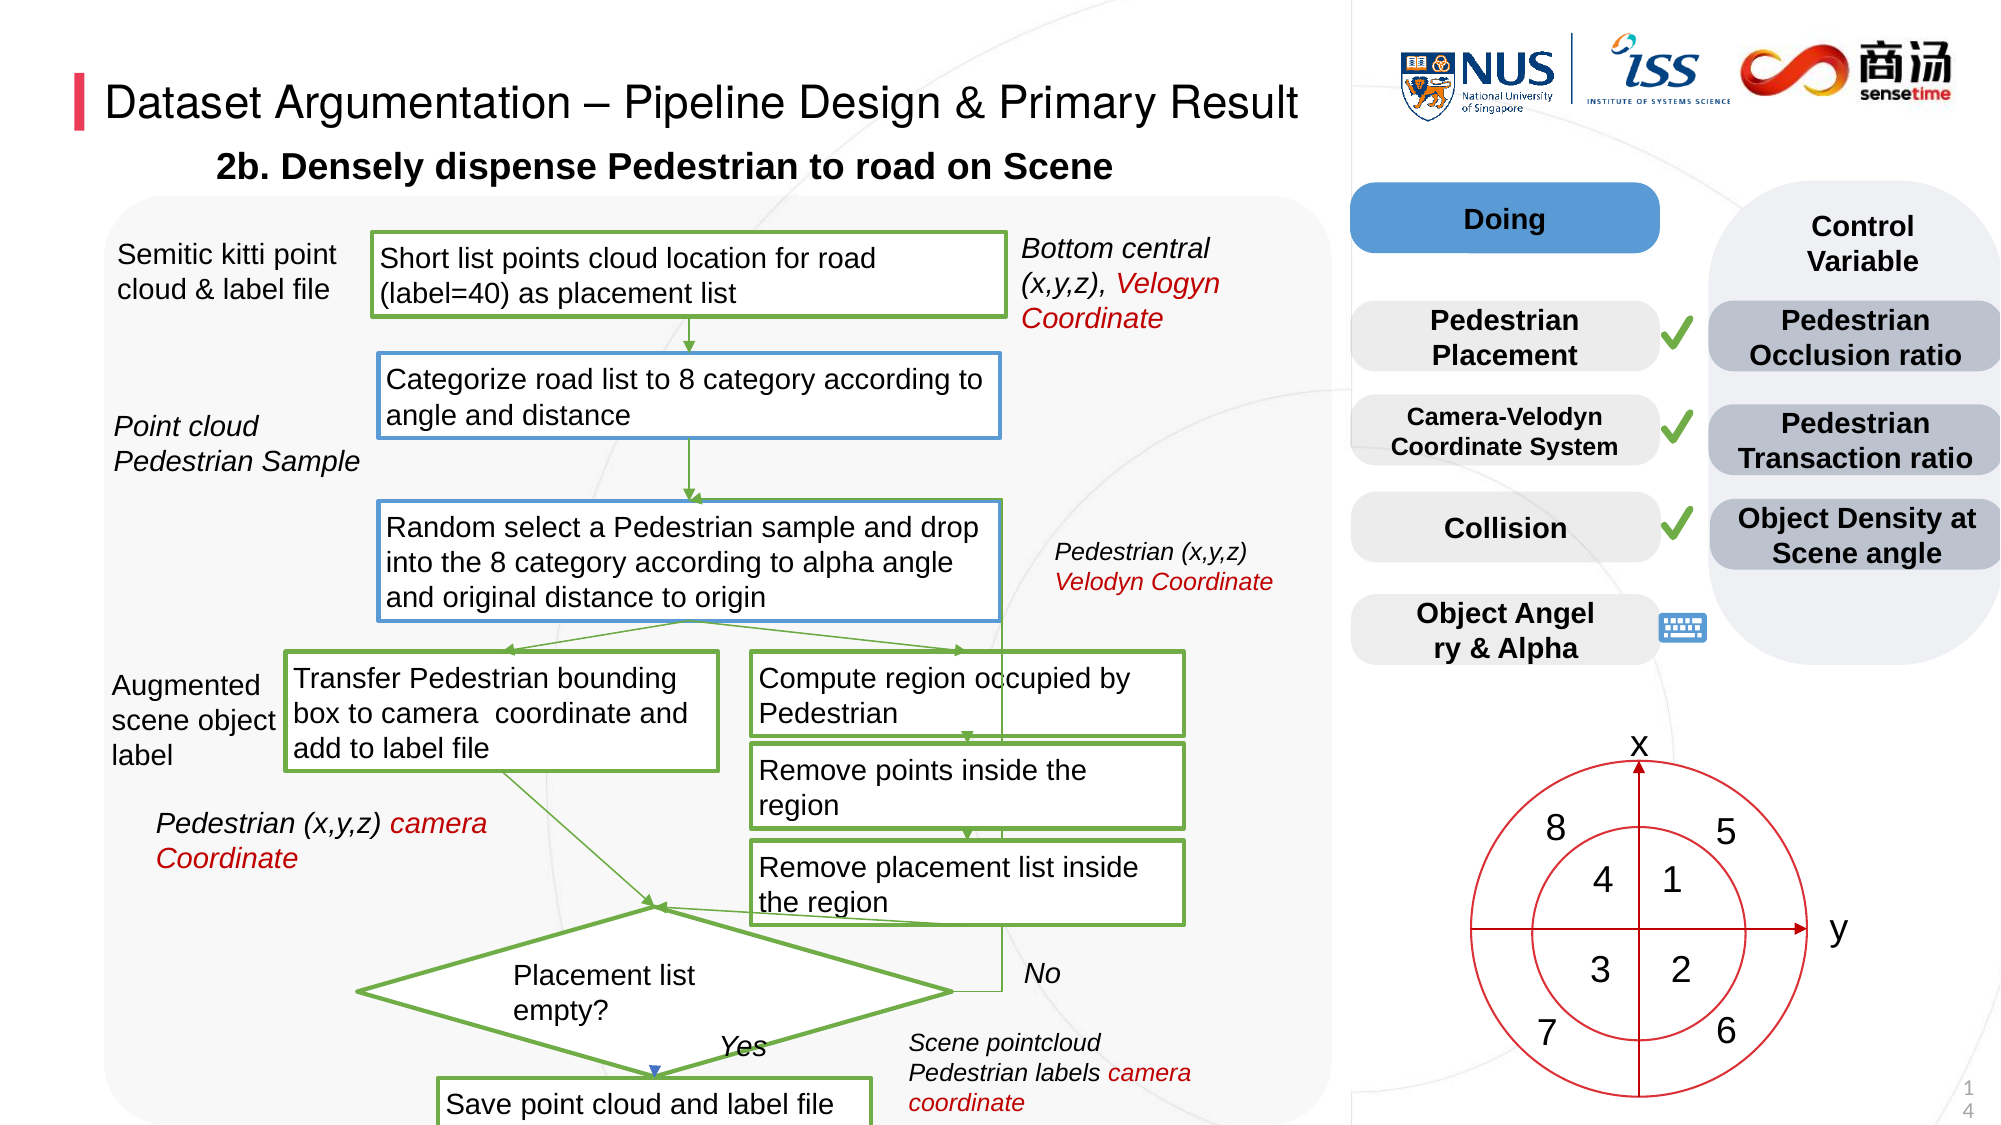

Dataset Argumentation – Pipeline Design & Primary Result

2b. Densely dispense Pedestrian to road on Scene

Doing

Control Variable
Bottom central (x,y,z), Velogyn Coordinate
Semitic kitti point cloud & label file
Short list points cloud location for road (label=40) as placement list
Pedestrian Placement
Pedestrian Occlusion ratio

Categorize road list to 8 category according to angle and distance
Camera-Velodyn Coordinate System
Point cloud Pedestrian Sample
Pedestrian Transaction ratio

Collision
Object Density at Scene angle
Random select a Pedestrian sample and drop into the 8 category according to alpha angle and original distance to origin

Pedestrian (x,y,z)
Velodyn Coordinate
Object Angel
ry & Alpha

Transfer Pedestrian bounding box to camera  coordinate and add to label file
Compute region occupied by Pedestrian
Augmented scene object label
x
Remove points inside the region

8
Pedestrian (x,y,z) camera Coordinate
5

Remove placement list inside the region
1
4
y
3
2
Placement list empty?
No
6
7
Scene pointcloud
Pedestrian labels camera coordinate
Yes
14
Save point cloud and label file